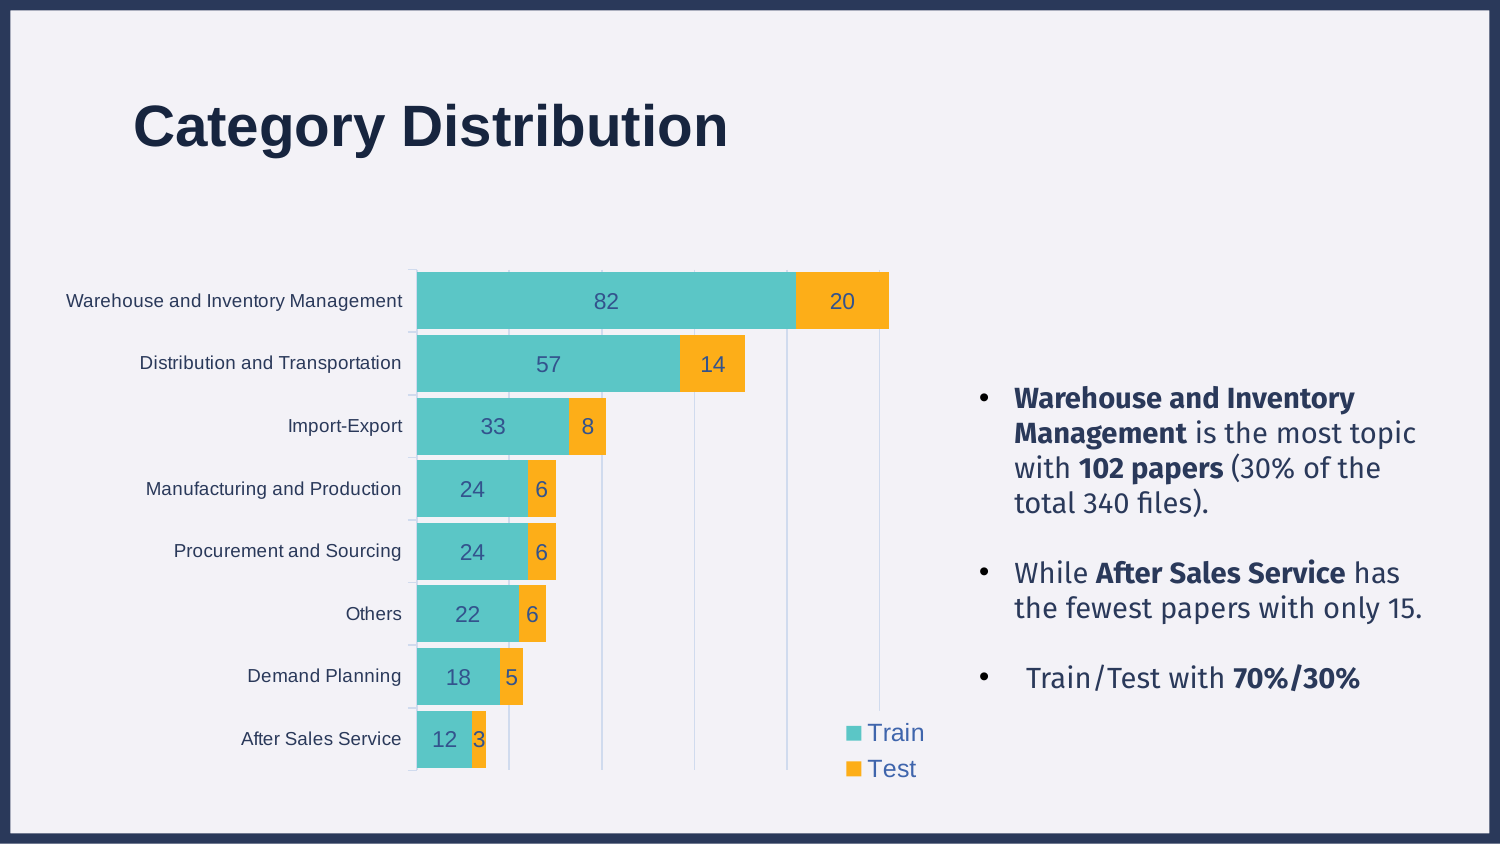

# Category Distribution

### Chart

| Category | Train | Test |
|---|---|---|
| After Sales Service | 12.0 | 3.0 |
| Demand Planning | 18.0 | 5.0 |
| Others | 22.0 | 6.0 |
| Procurement and Sourcing | 24.0 | 6.0 |
| Manufacturing and Production | 24.0 | 6.0 |
| Import-Export | 33.0 | 8.0 |
| Distribution and Transportation | 57.0 | 14.0 |
| Warehouse and Inventory Management | 82.0 | 20.0 |
Warehouse and Inventory Management is the most topic with 102 papers (30% of the total 340 files).

While After Sales Service has the fewest papers with only 15.

Train/Test with 70%/30%